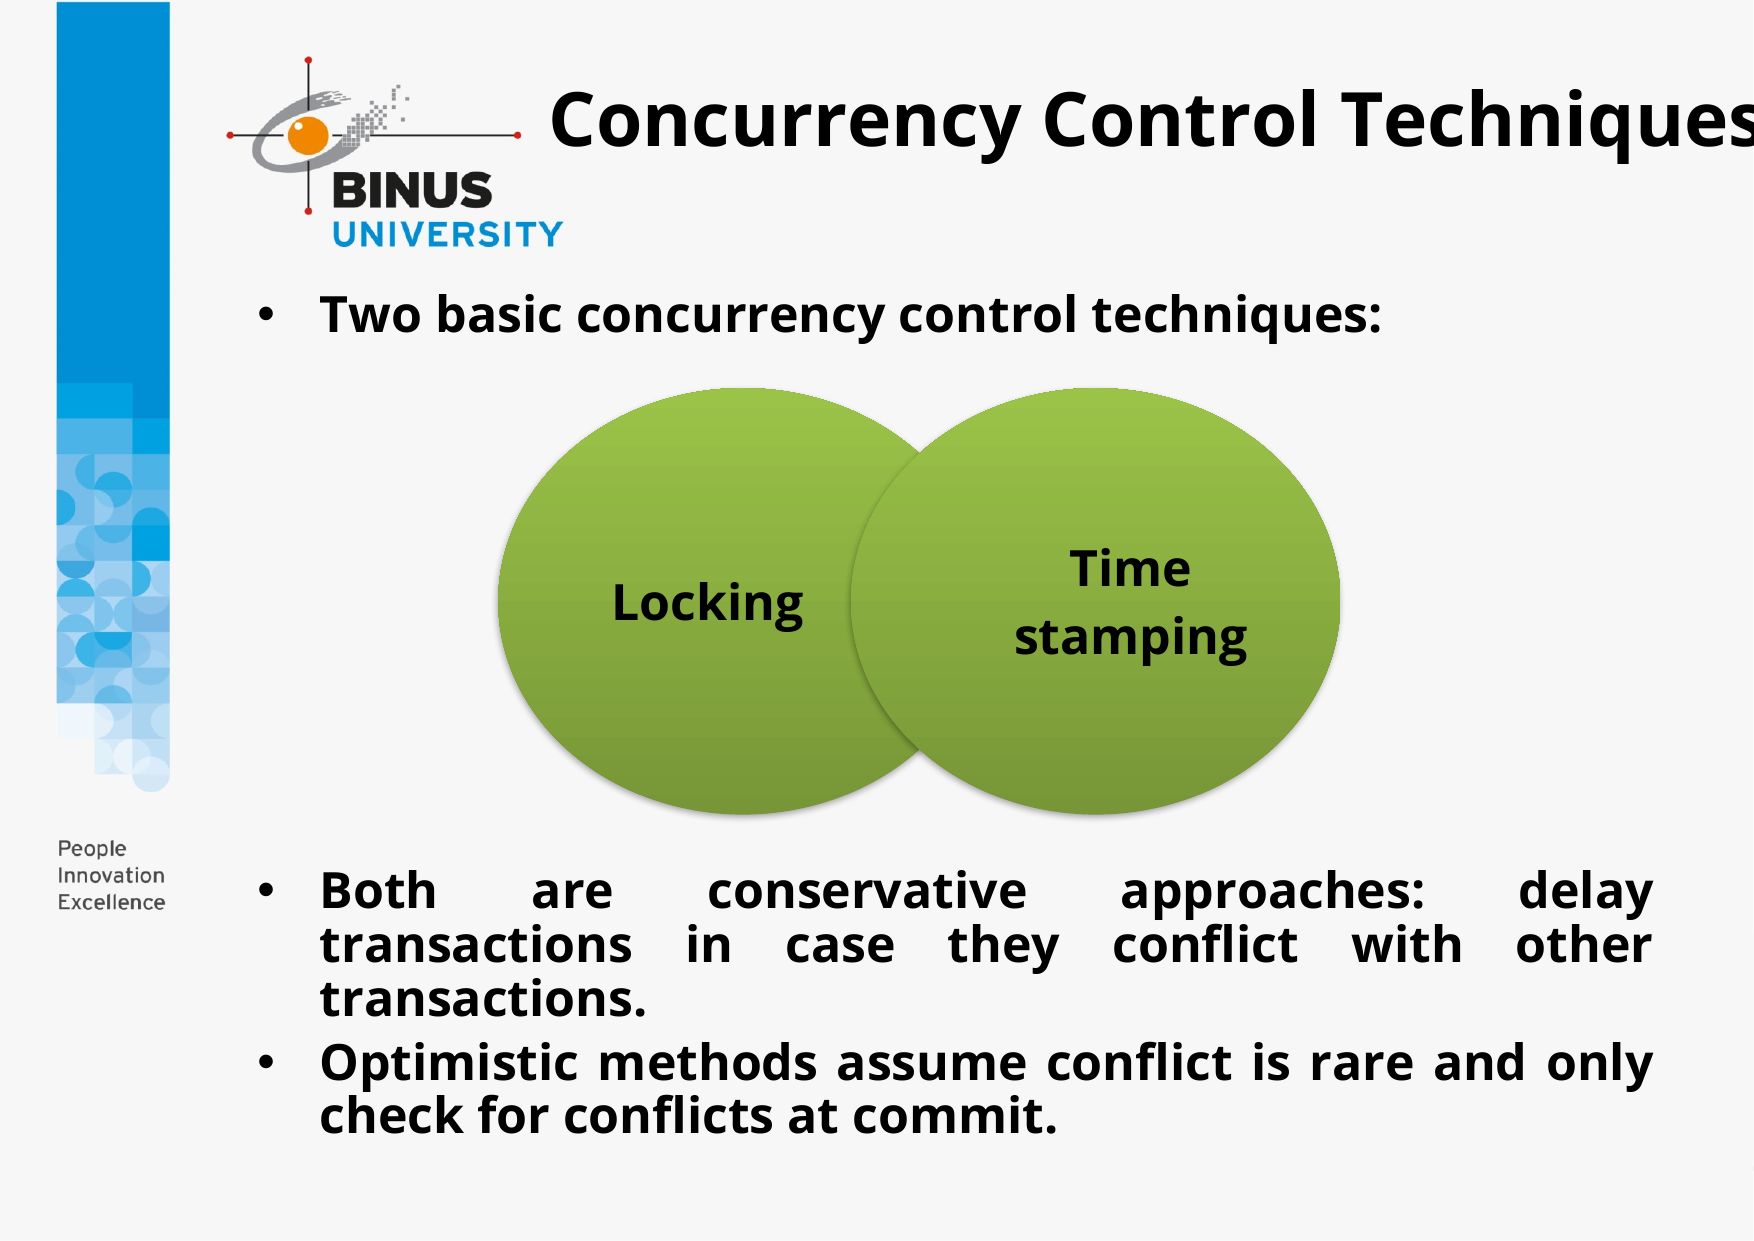

# Concurrency Control Techniques
Two basic concurrency control techniques:

Both are conservative approaches: delay transactions in case they conflict with other transactions.
Optimistic methods assume conflict is rare and only check for conflicts at commit.
Locking
Time stamping